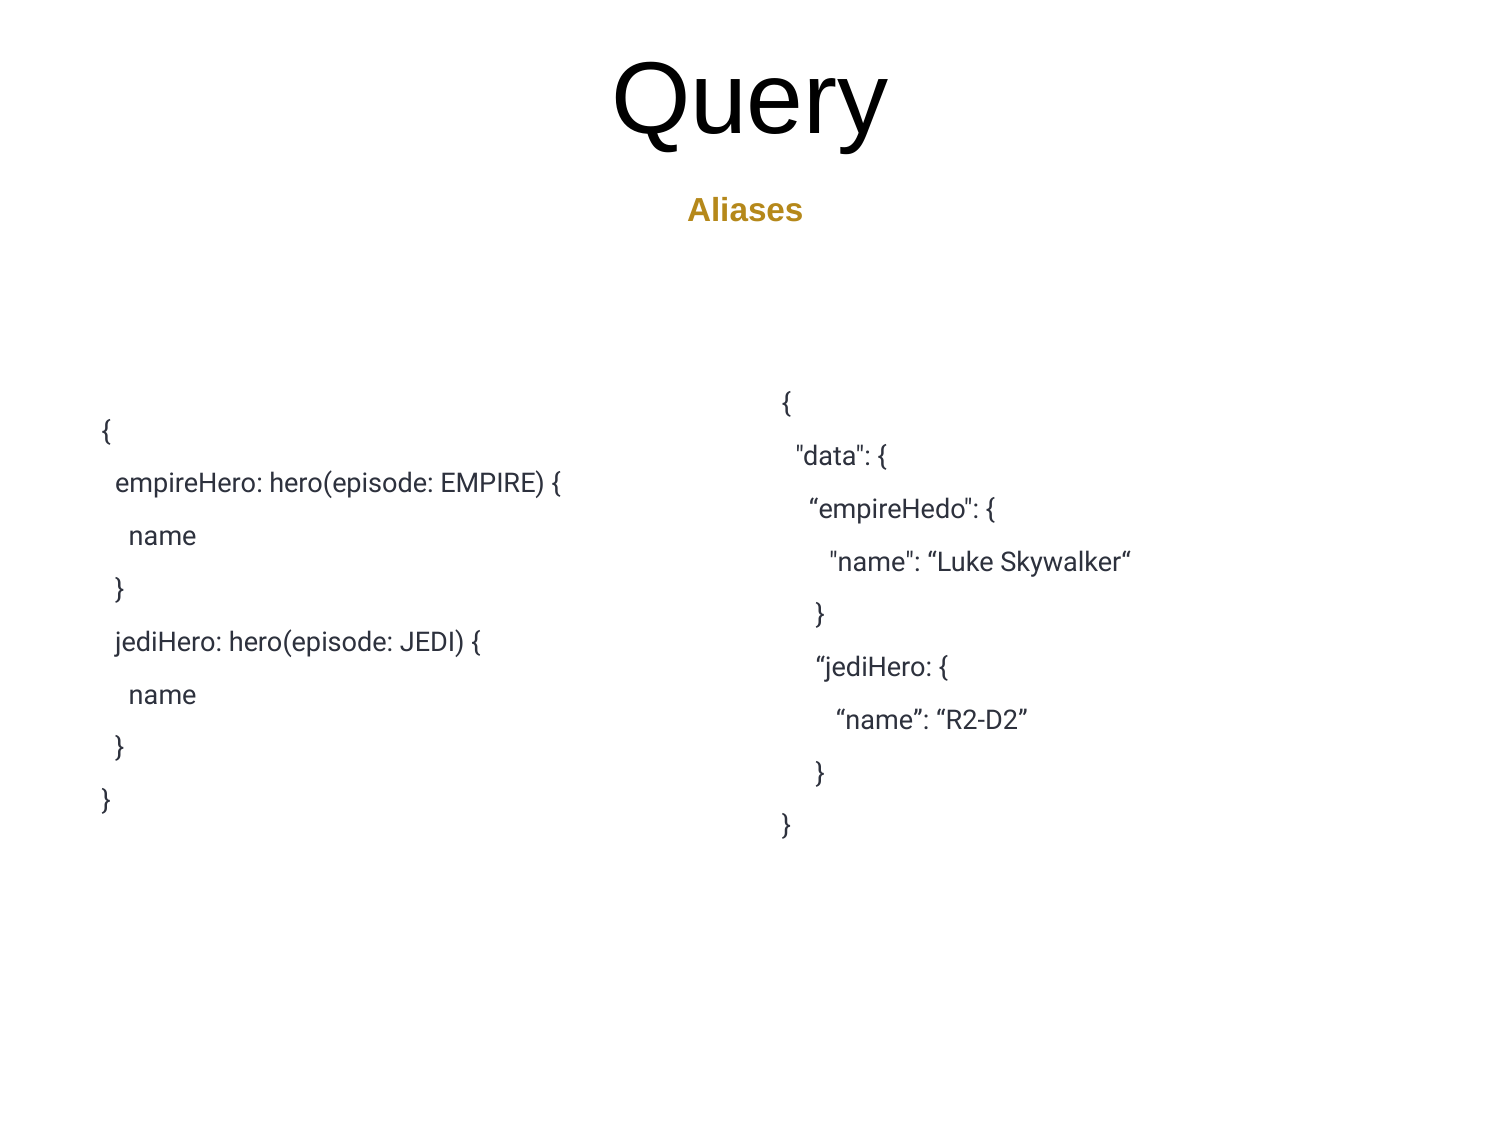

# Query
Aliases
{
  empireHero: hero(episode: EMPIRE) {
    name
  }
  jediHero: hero(episode: JEDI) {
    name
  }
}
{
  "data": {
    “empireHedo": {
       "name": “Luke Skywalker“
     }
     “jediHero: {
        “name”: “R2-D2”
     }
}